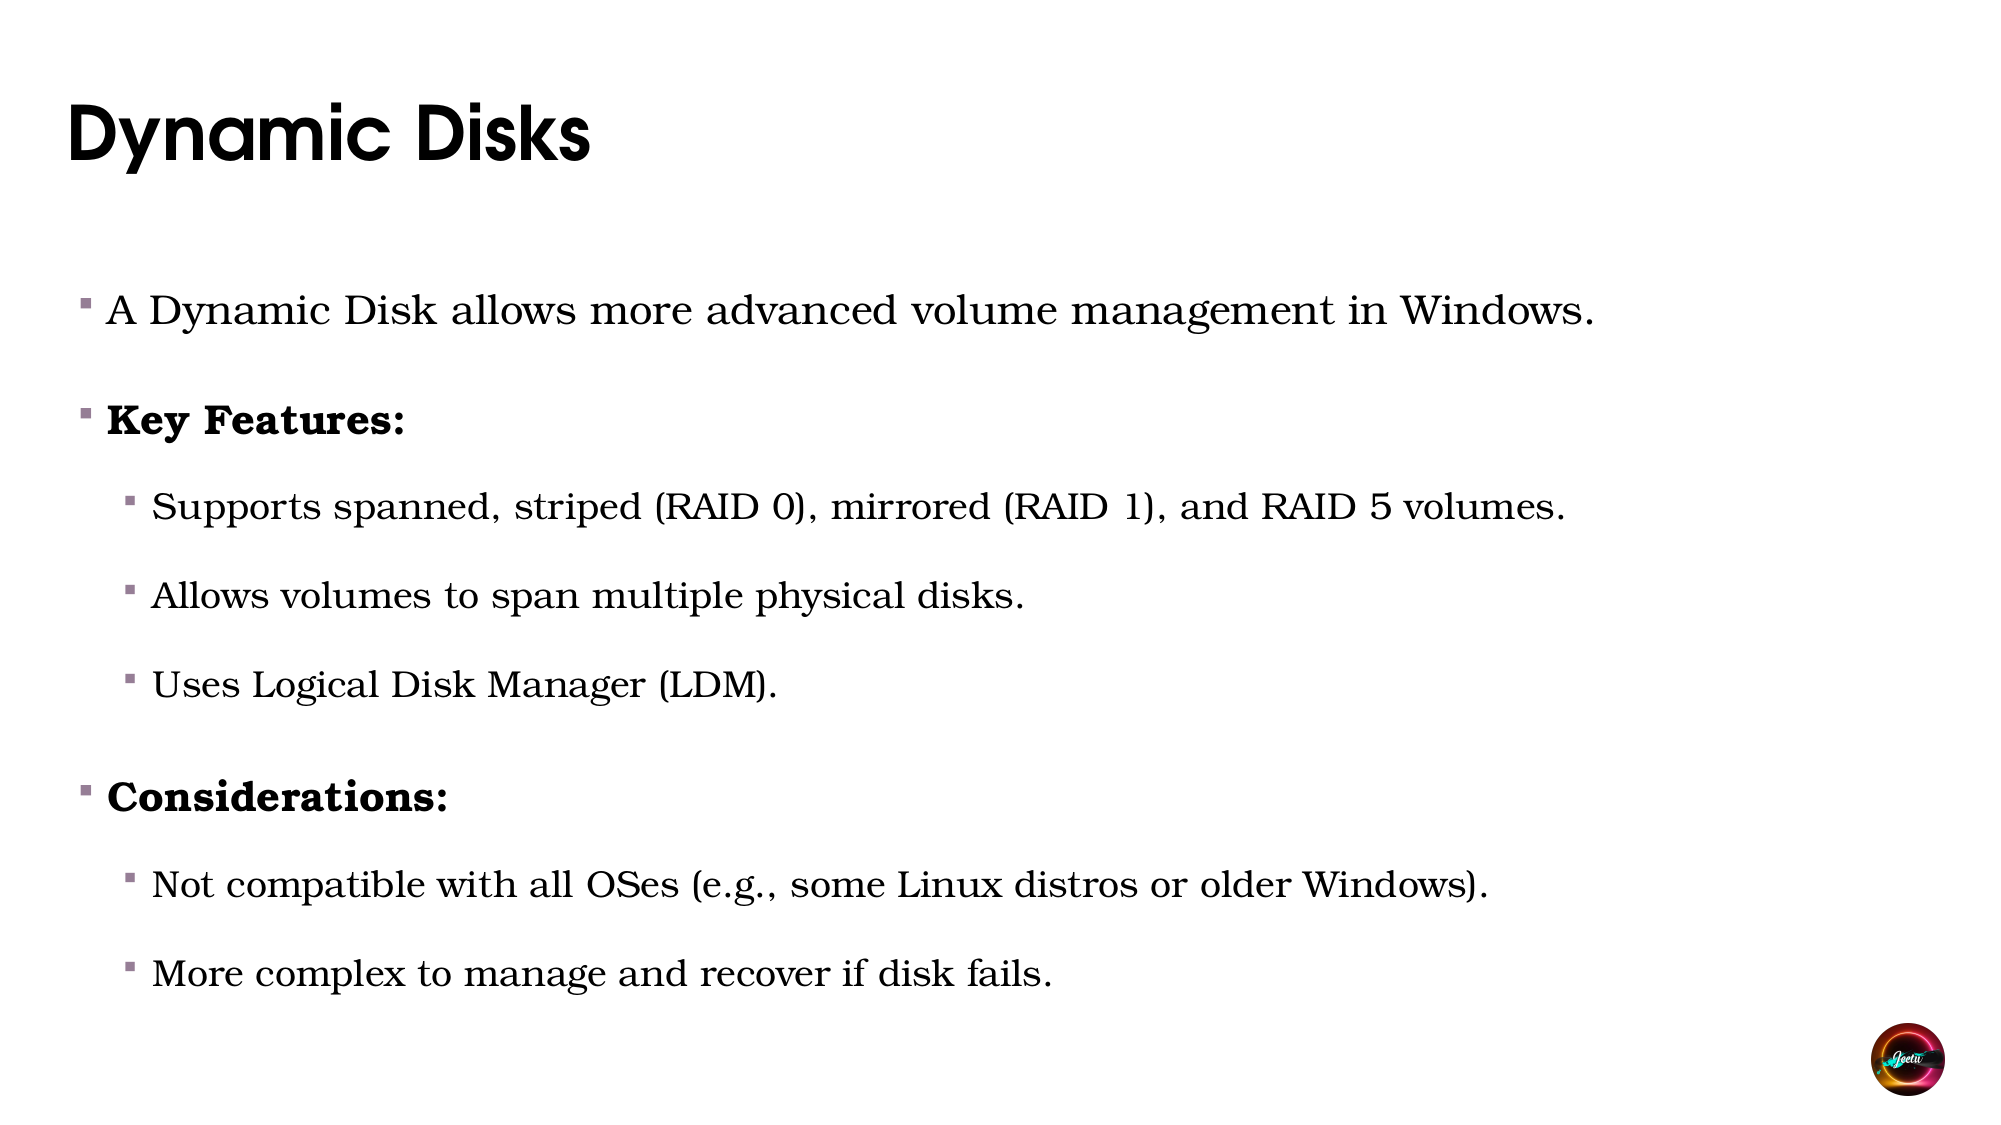

# Dynamic Disks
A Dynamic Disk allows more advanced volume management in Windows.
Key Features:
Supports spanned, striped (RAID 0), mirrored (RAID 1), and RAID 5 volumes.
Allows volumes to span multiple physical disks.
Uses Logical Disk Manager (LDM).
Considerations:
Not compatible with all OSes (e.g., some Linux distros or older Windows).
More complex to manage and recover if disk fails.